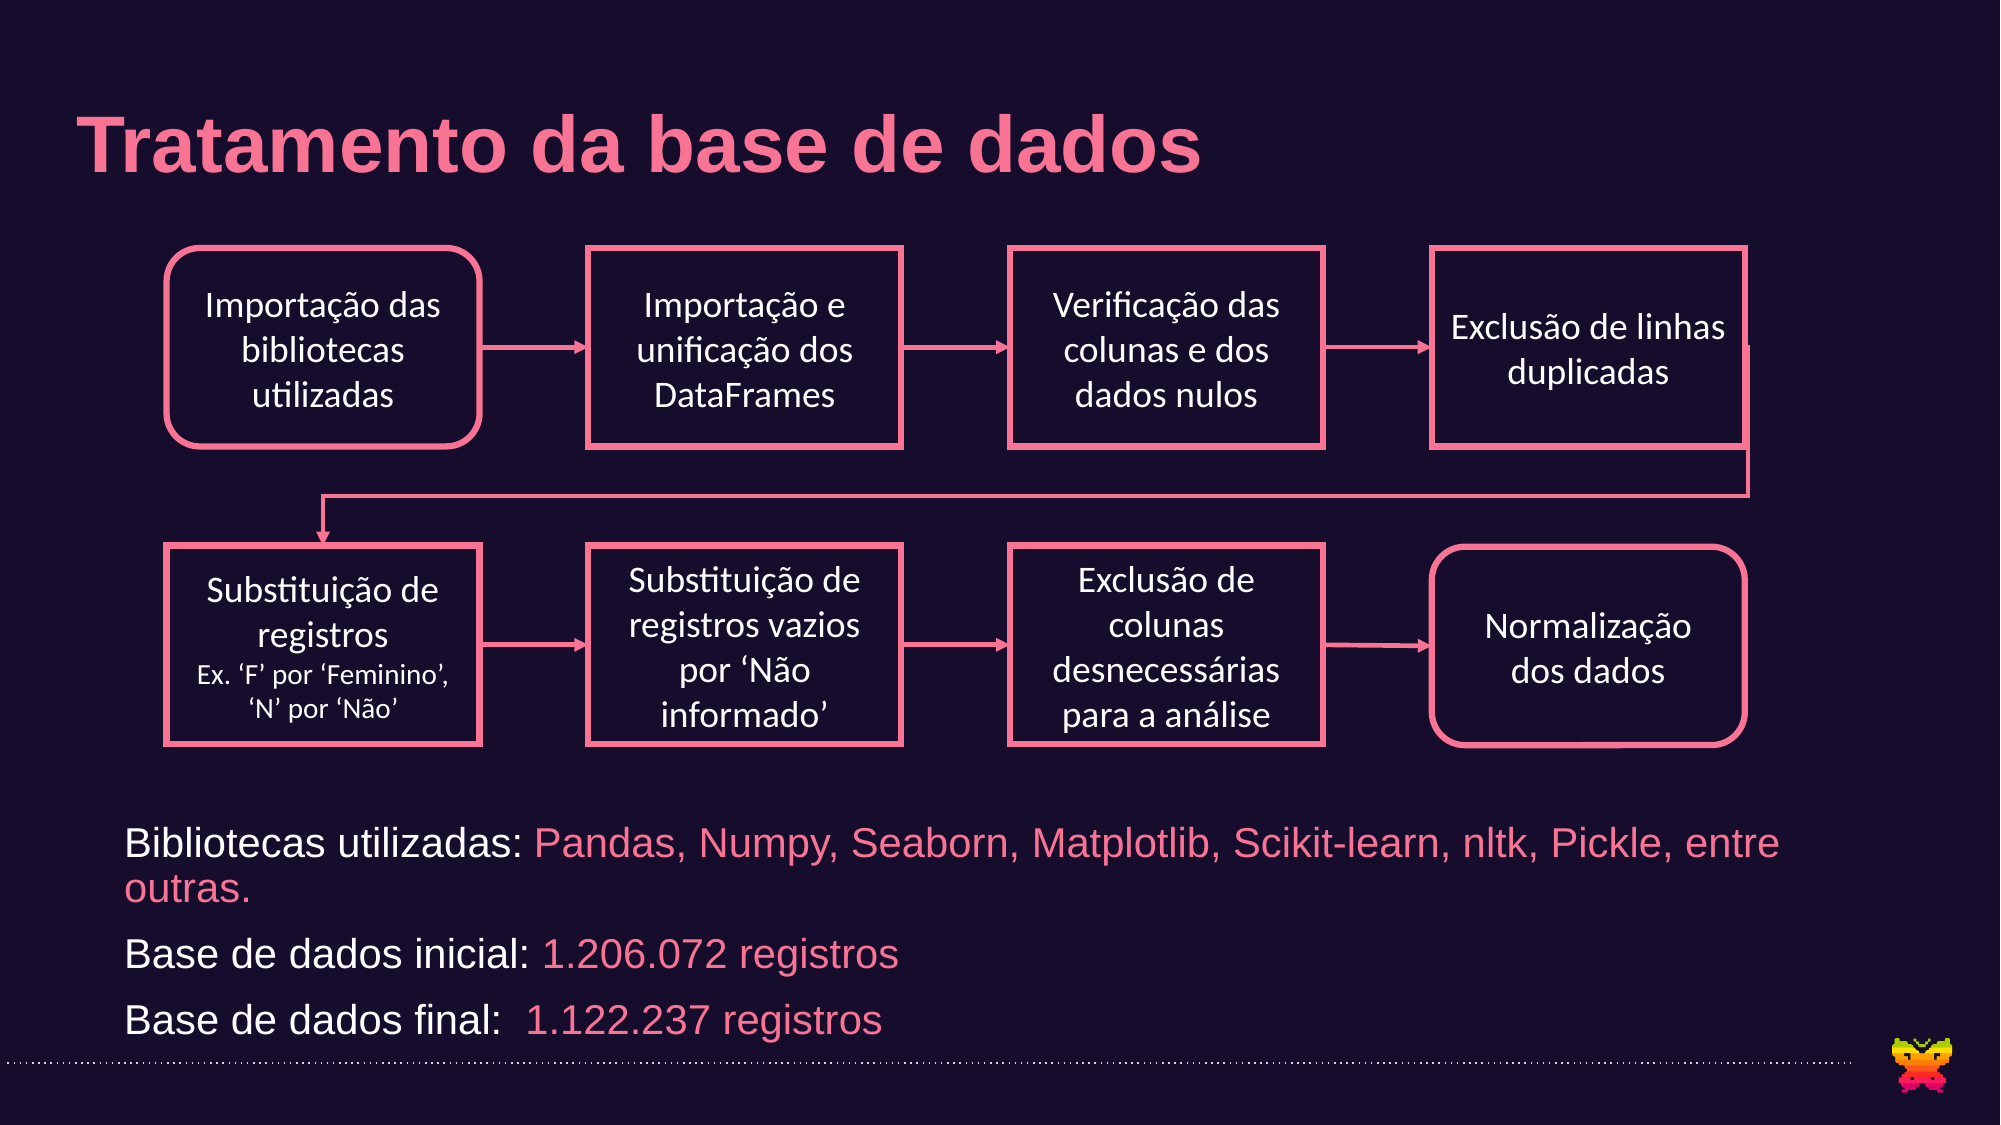

# Tratamento da base de dados
Importação das bibliotecas utilizadas
Importação e unificação dos DataFrames
Verificação das colunas e dos dados nulos
Exclusão de linhas duplicadas
Substituição de registros
Ex. ‘F’ por ‘Feminino’, ‘N’ por ‘Não’
Substituição de registros vazios por ‘Não informado’
Exclusão de colunas desnecessárias para a análise
Normalização dos dados
Bibliotecas utilizadas: Pandas, Numpy, Seaborn, Matplotlib, Scikit-learn, nltk, Pickle, entre outras.
Base de dados inicial: 1.206.072 registros
Base de dados final:  1.122.237 registros